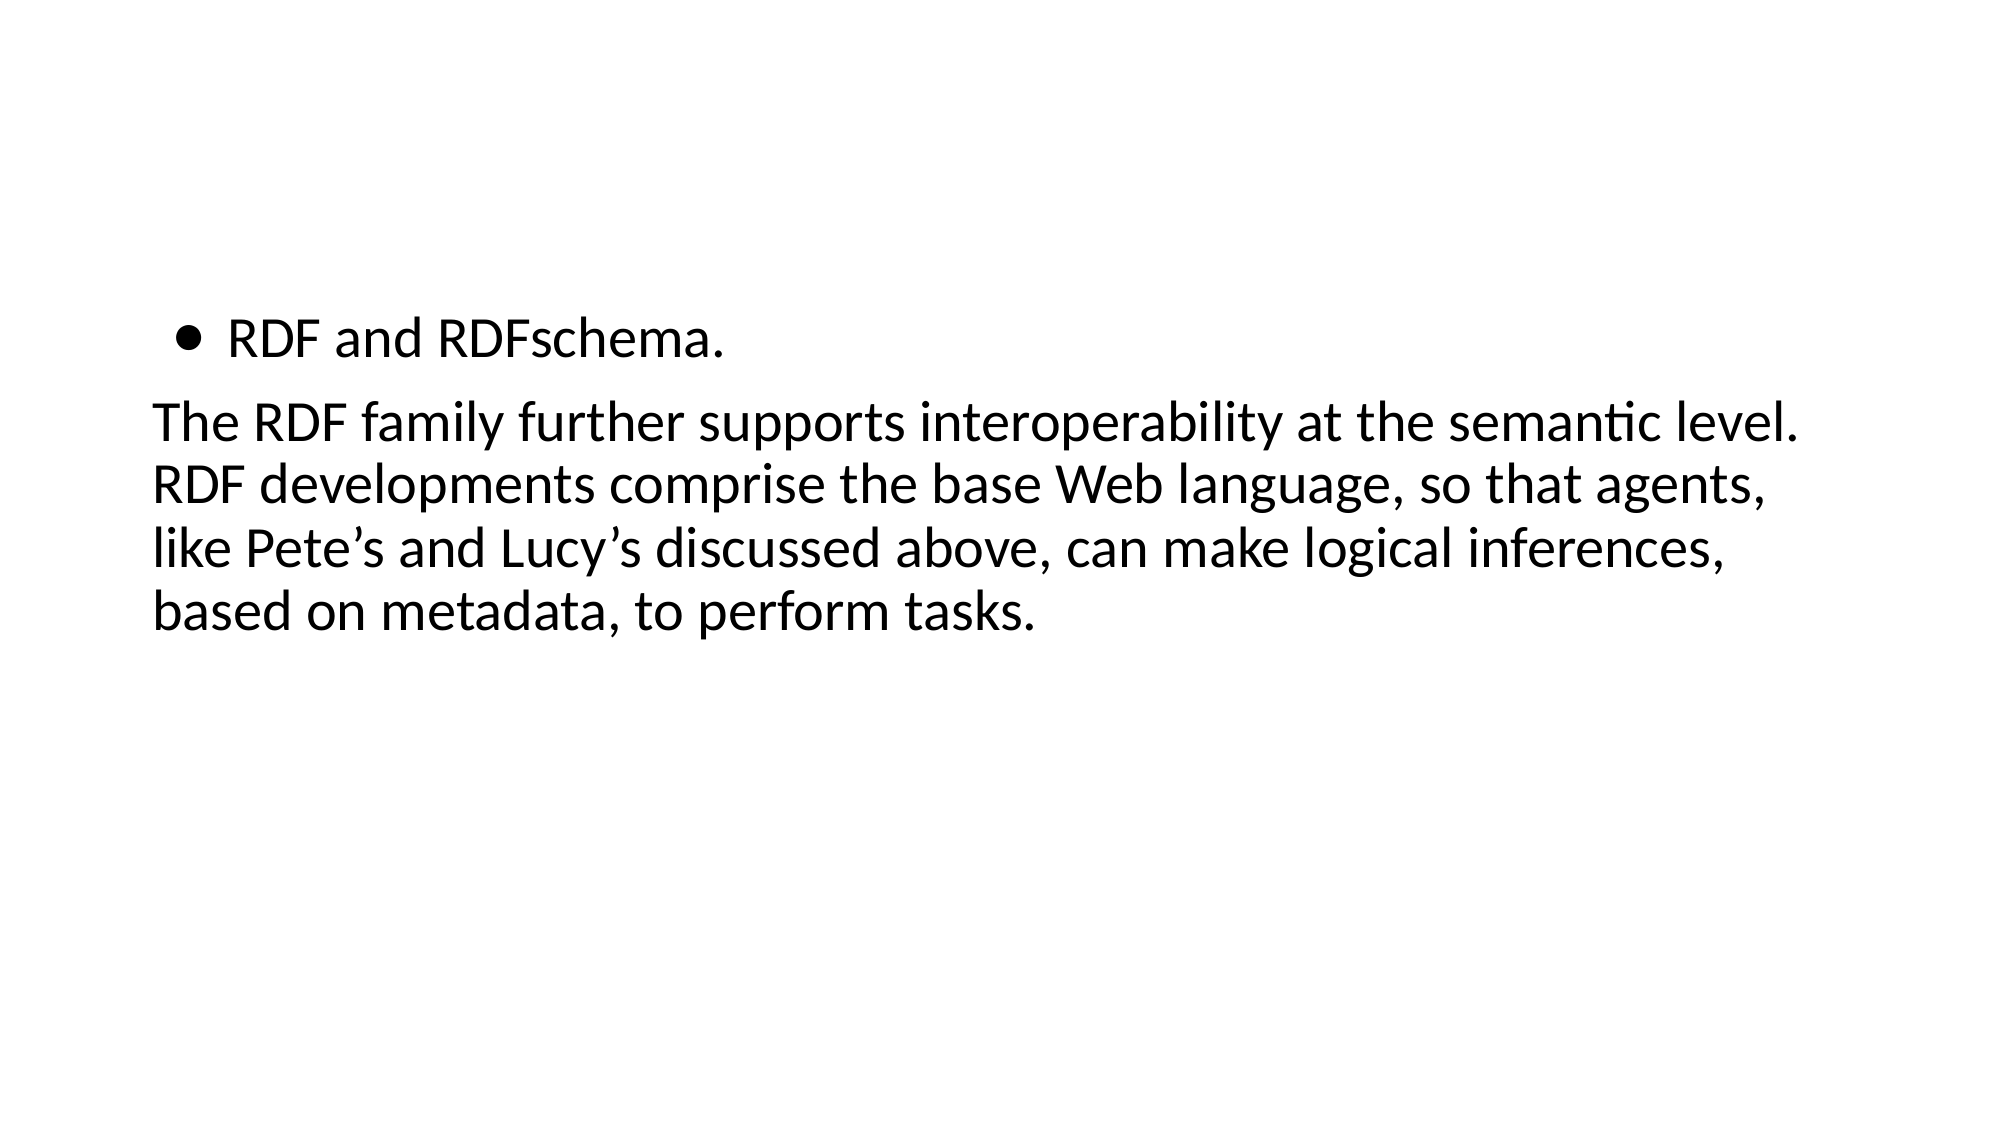

#
RDF and RDFschema.
The RDF family further supports interoperability at the semantic level. RDF developments comprise the base Web language, so that agents, like Pete’s and Lucy’s discussed above, can make logical inferences, based on metadata, to perform tasks.